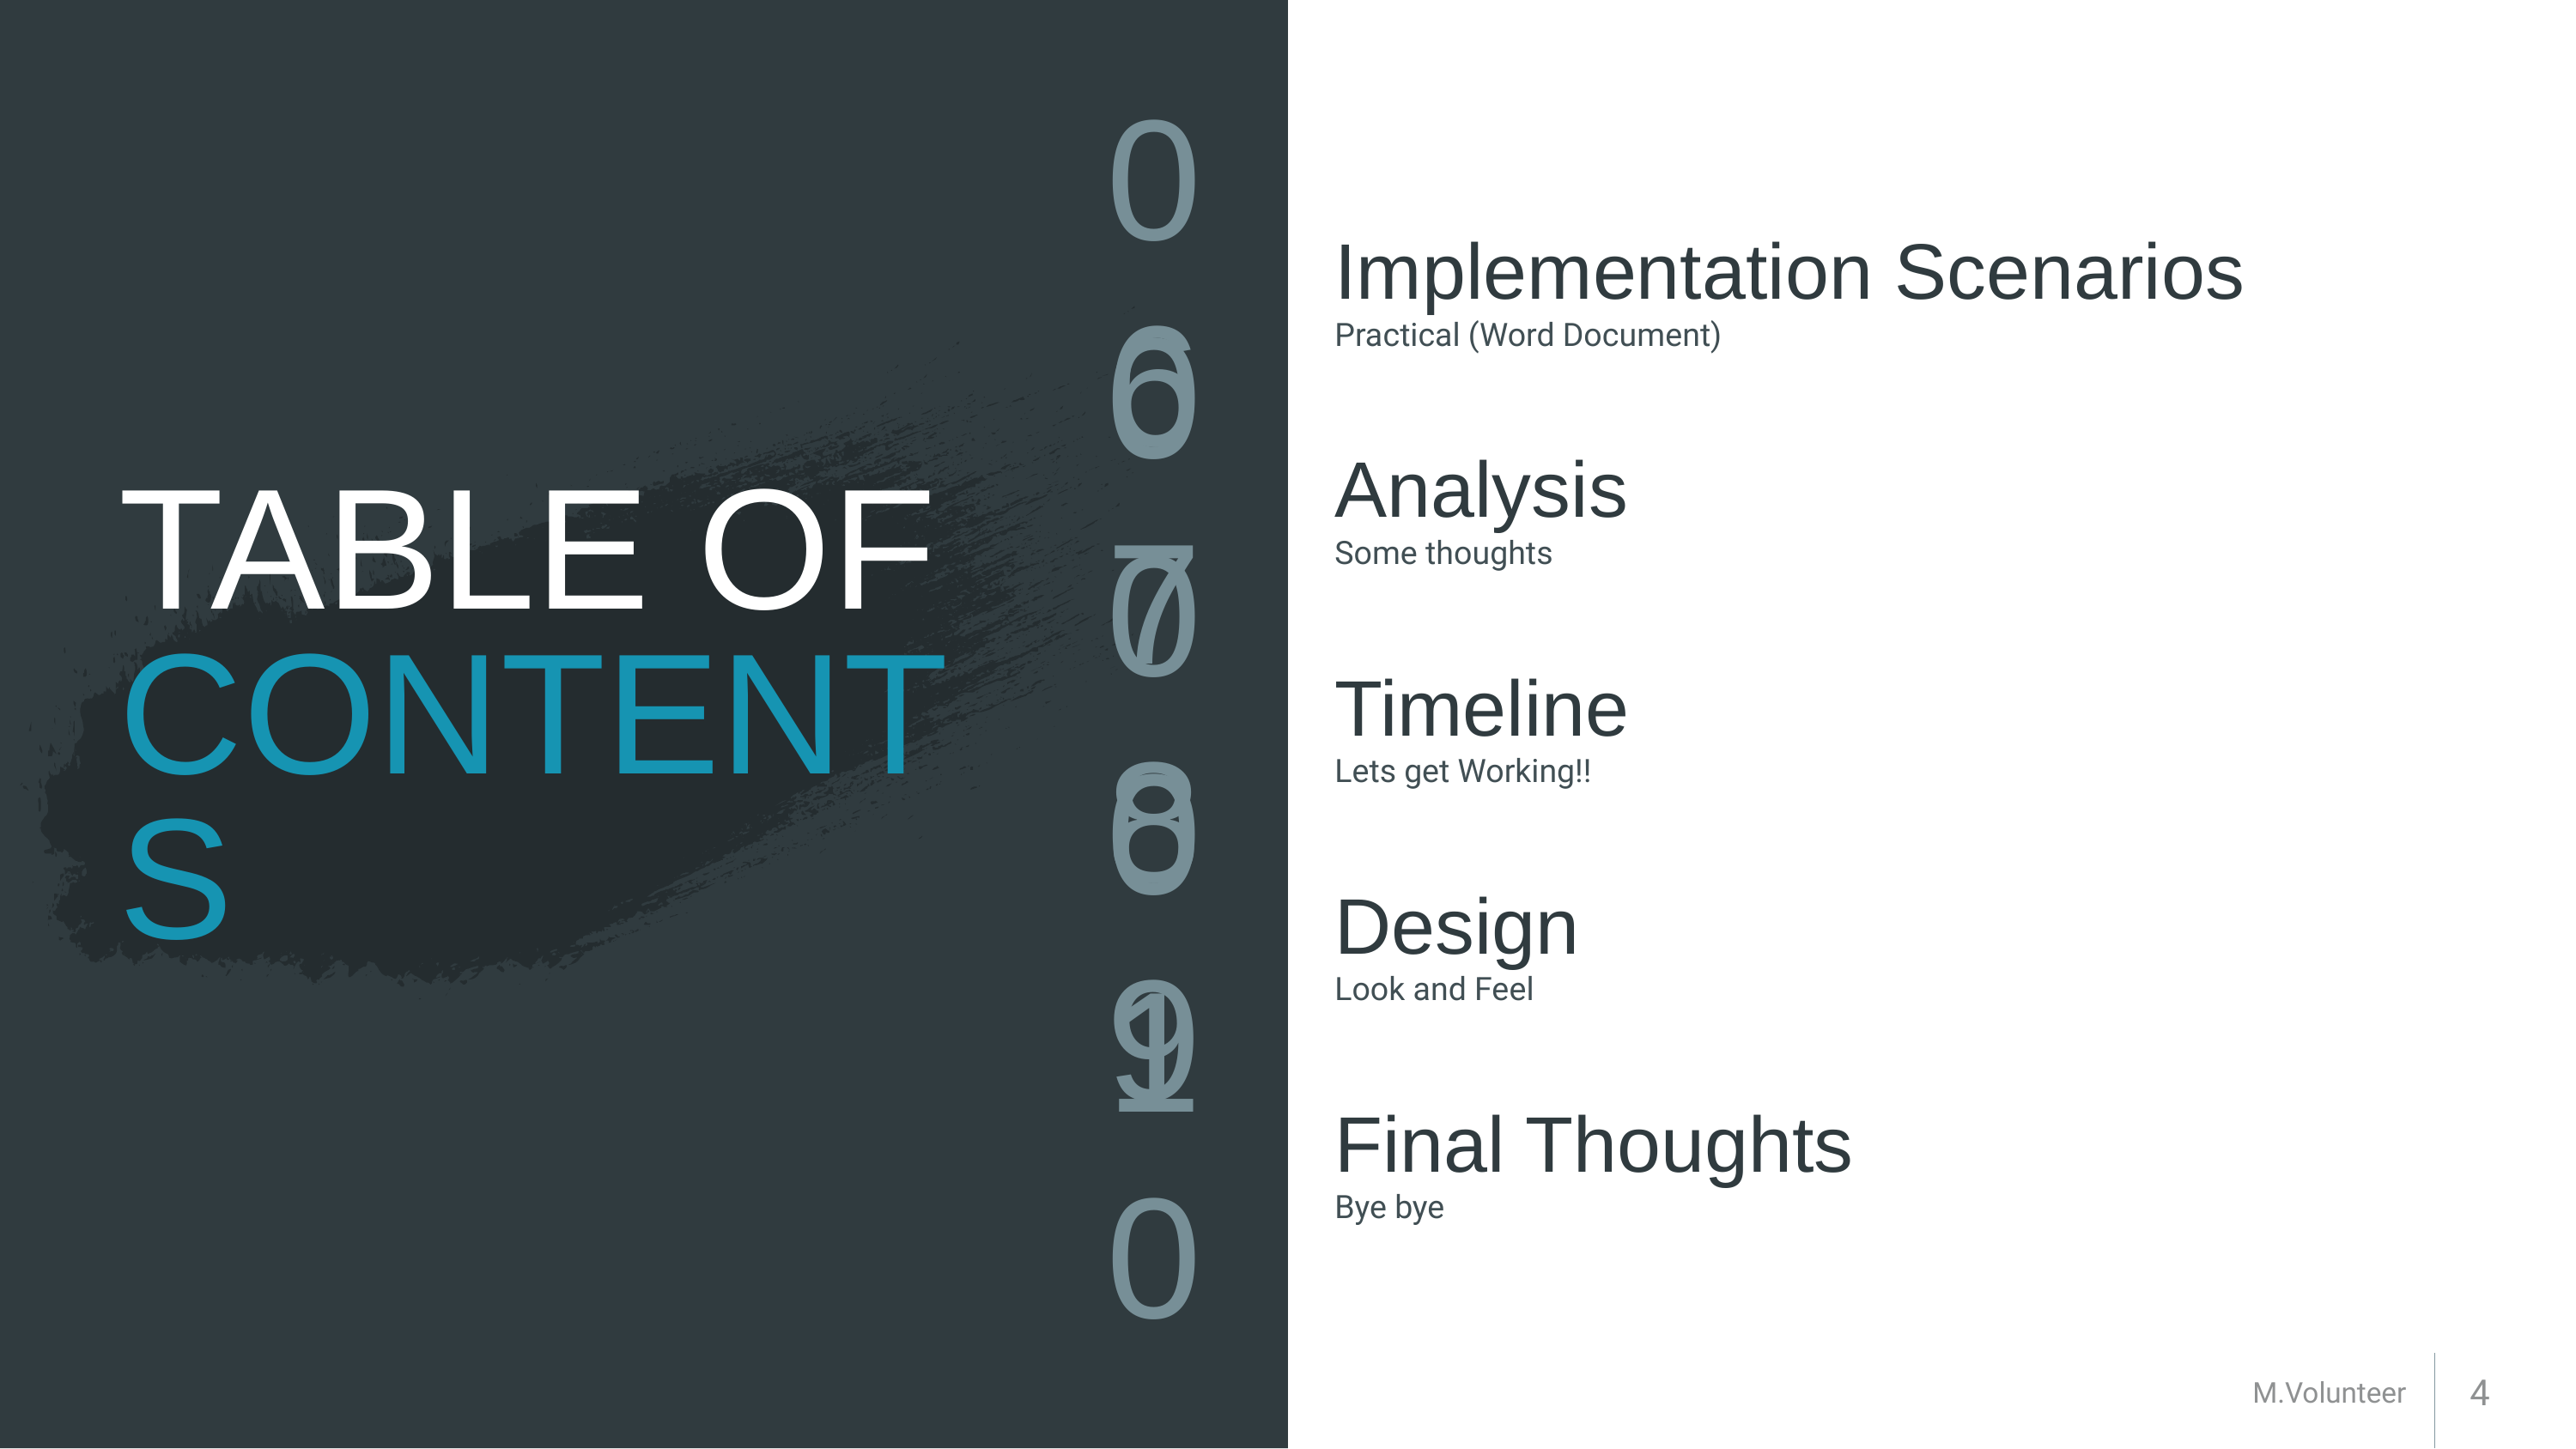

06
Implementation Scenarios
Practical (Word Document)
07
Analysis
# TABLE OF CONTENTS
Some thoughts
08
Timeline
Lets get Working!!
09
Design
Look and Feel
10
Final Thoughts
Bye bye
4
M.Volunteer